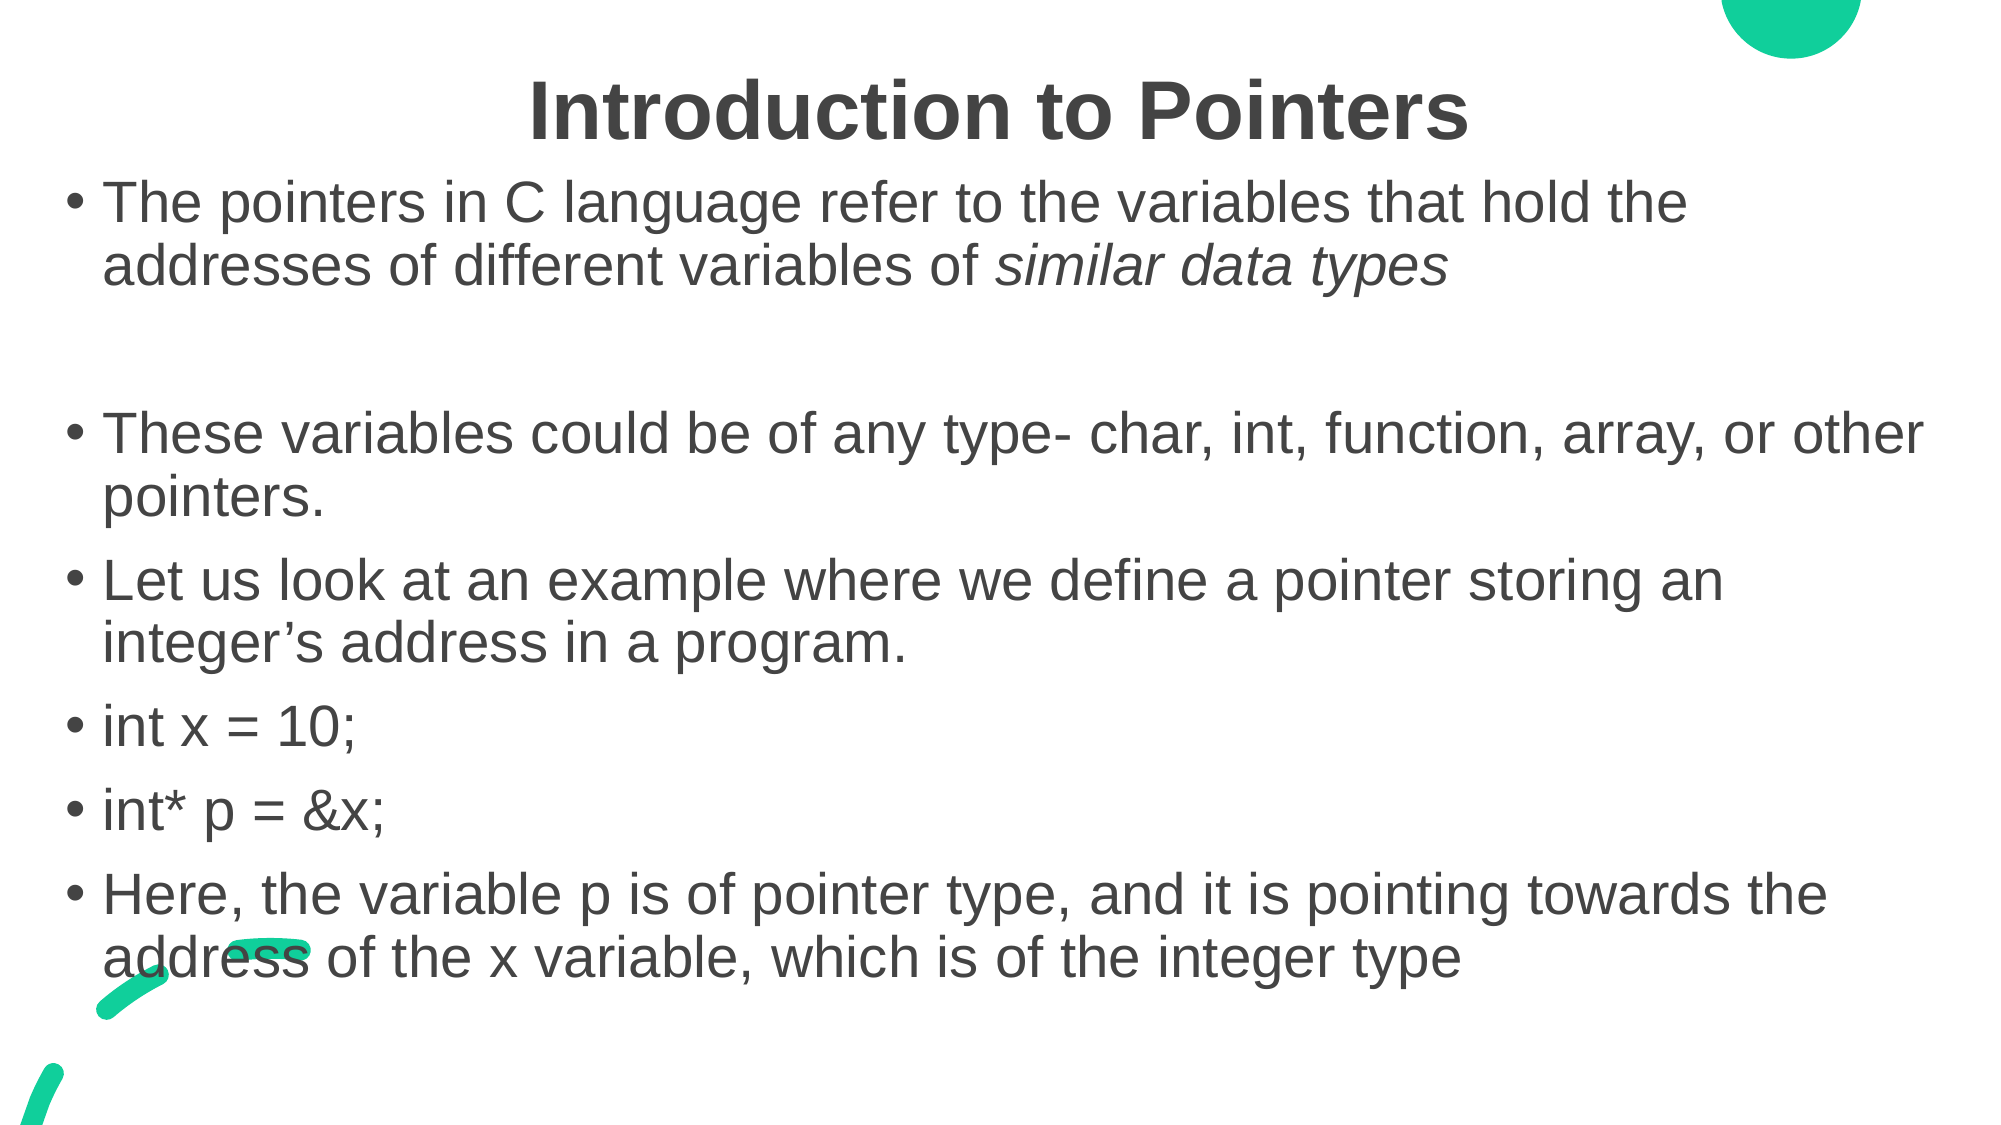

# Introduction to Pointers
The pointers in C language refer to the variables that hold the addresses of different variables of similar data types

These variables could be of any type- char, int, function, array, or other pointers.
Let us look at an example where we define a pointer storing an integer’s address in a program.
int x = 10;
int* p = &x;
Here, the variable p is of pointer type, and it is pointing towards the address of the x variable, which is of the integer type